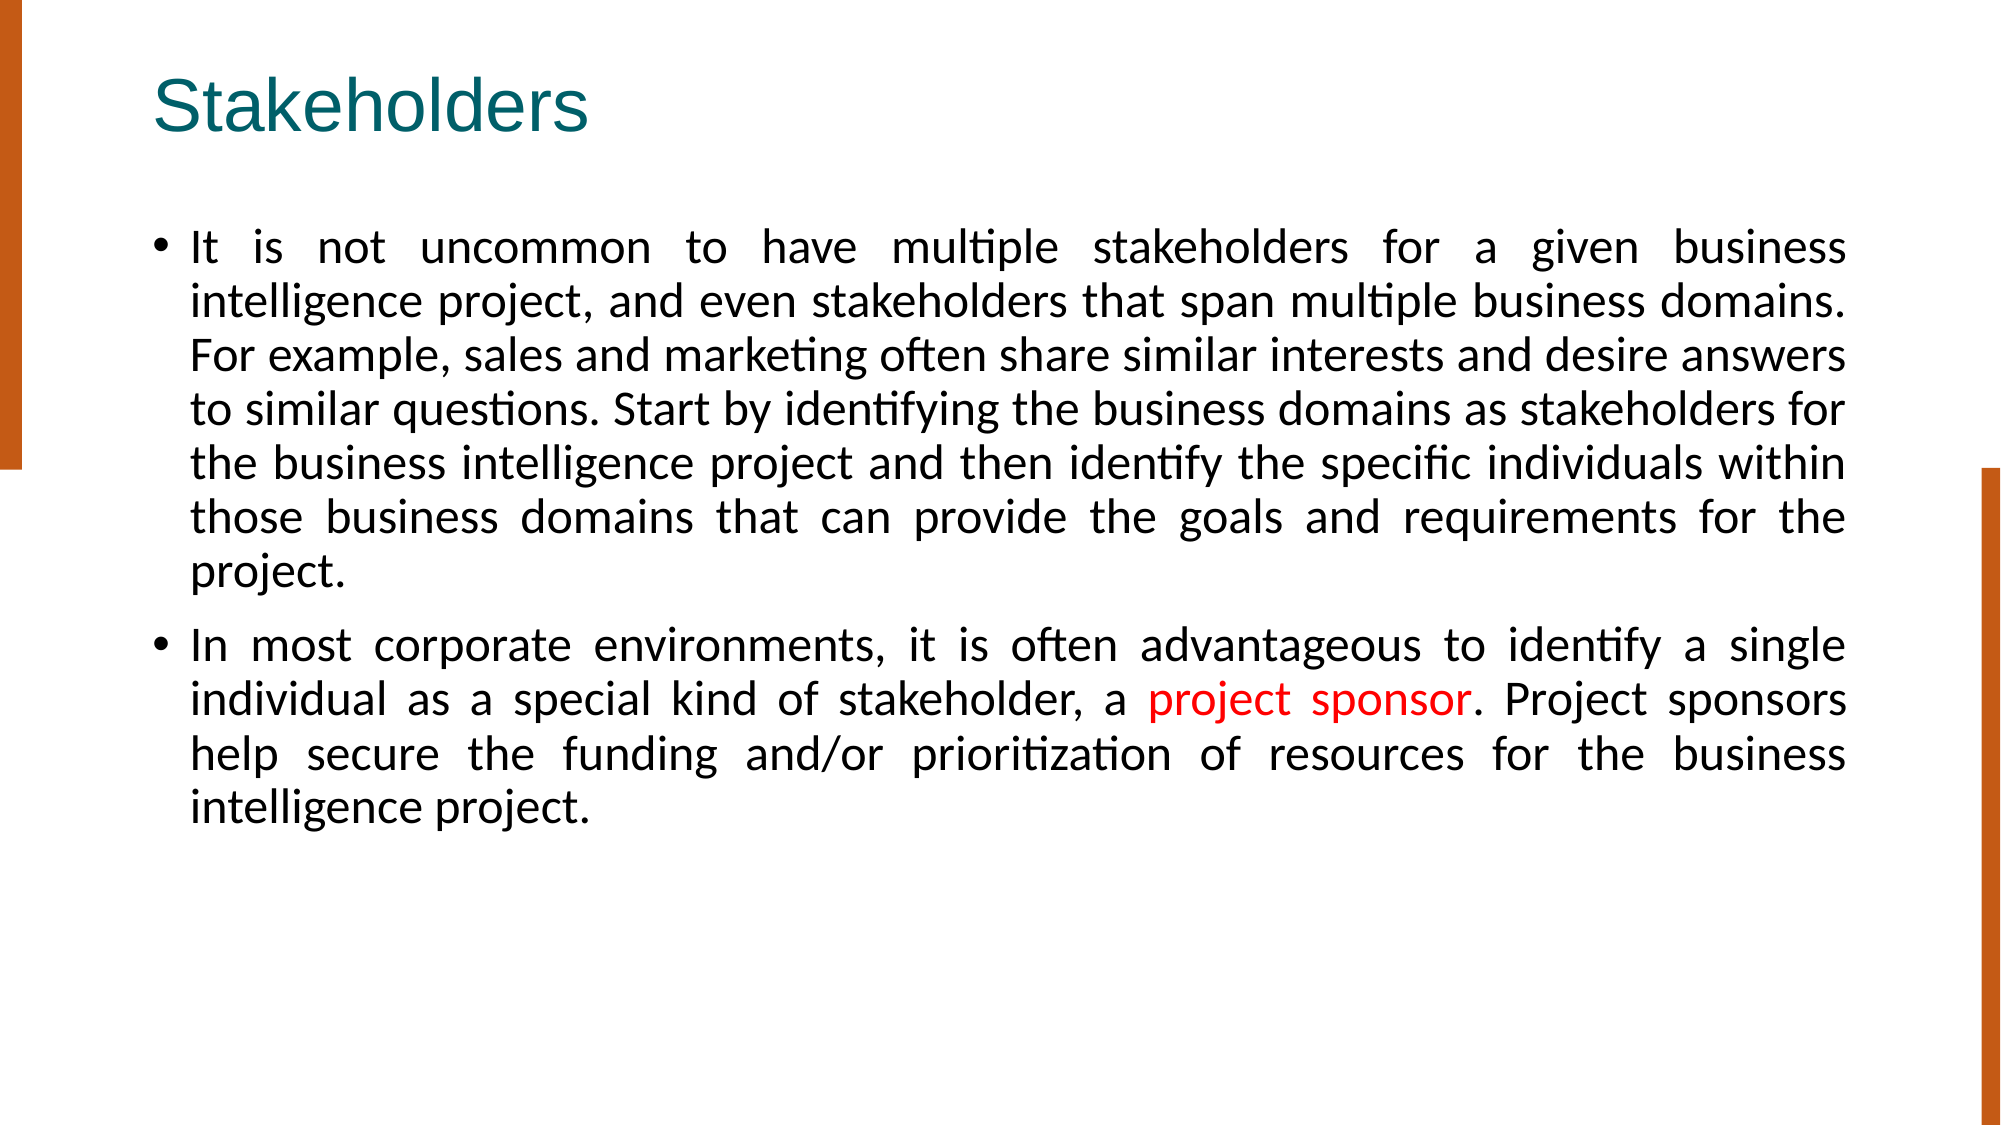

# Stakeholders
It is not uncommon to have multiple stakeholders for a given business intelligence project, and even stakeholders that span multiple business domains. For example, sales and marketing often share similar interests and desire answers to similar questions. Start by identifying the business domains as stakeholders for the business intelligence project and then identify the specific individuals within those business domains that can provide the goals and requirements for the project.
In most corporate environments, it is often advantageous to identify a single individual as a special kind of stakeholder, a project sponsor. Project sponsors help secure the funding and/or prioritization of resources for the business intelligence project.